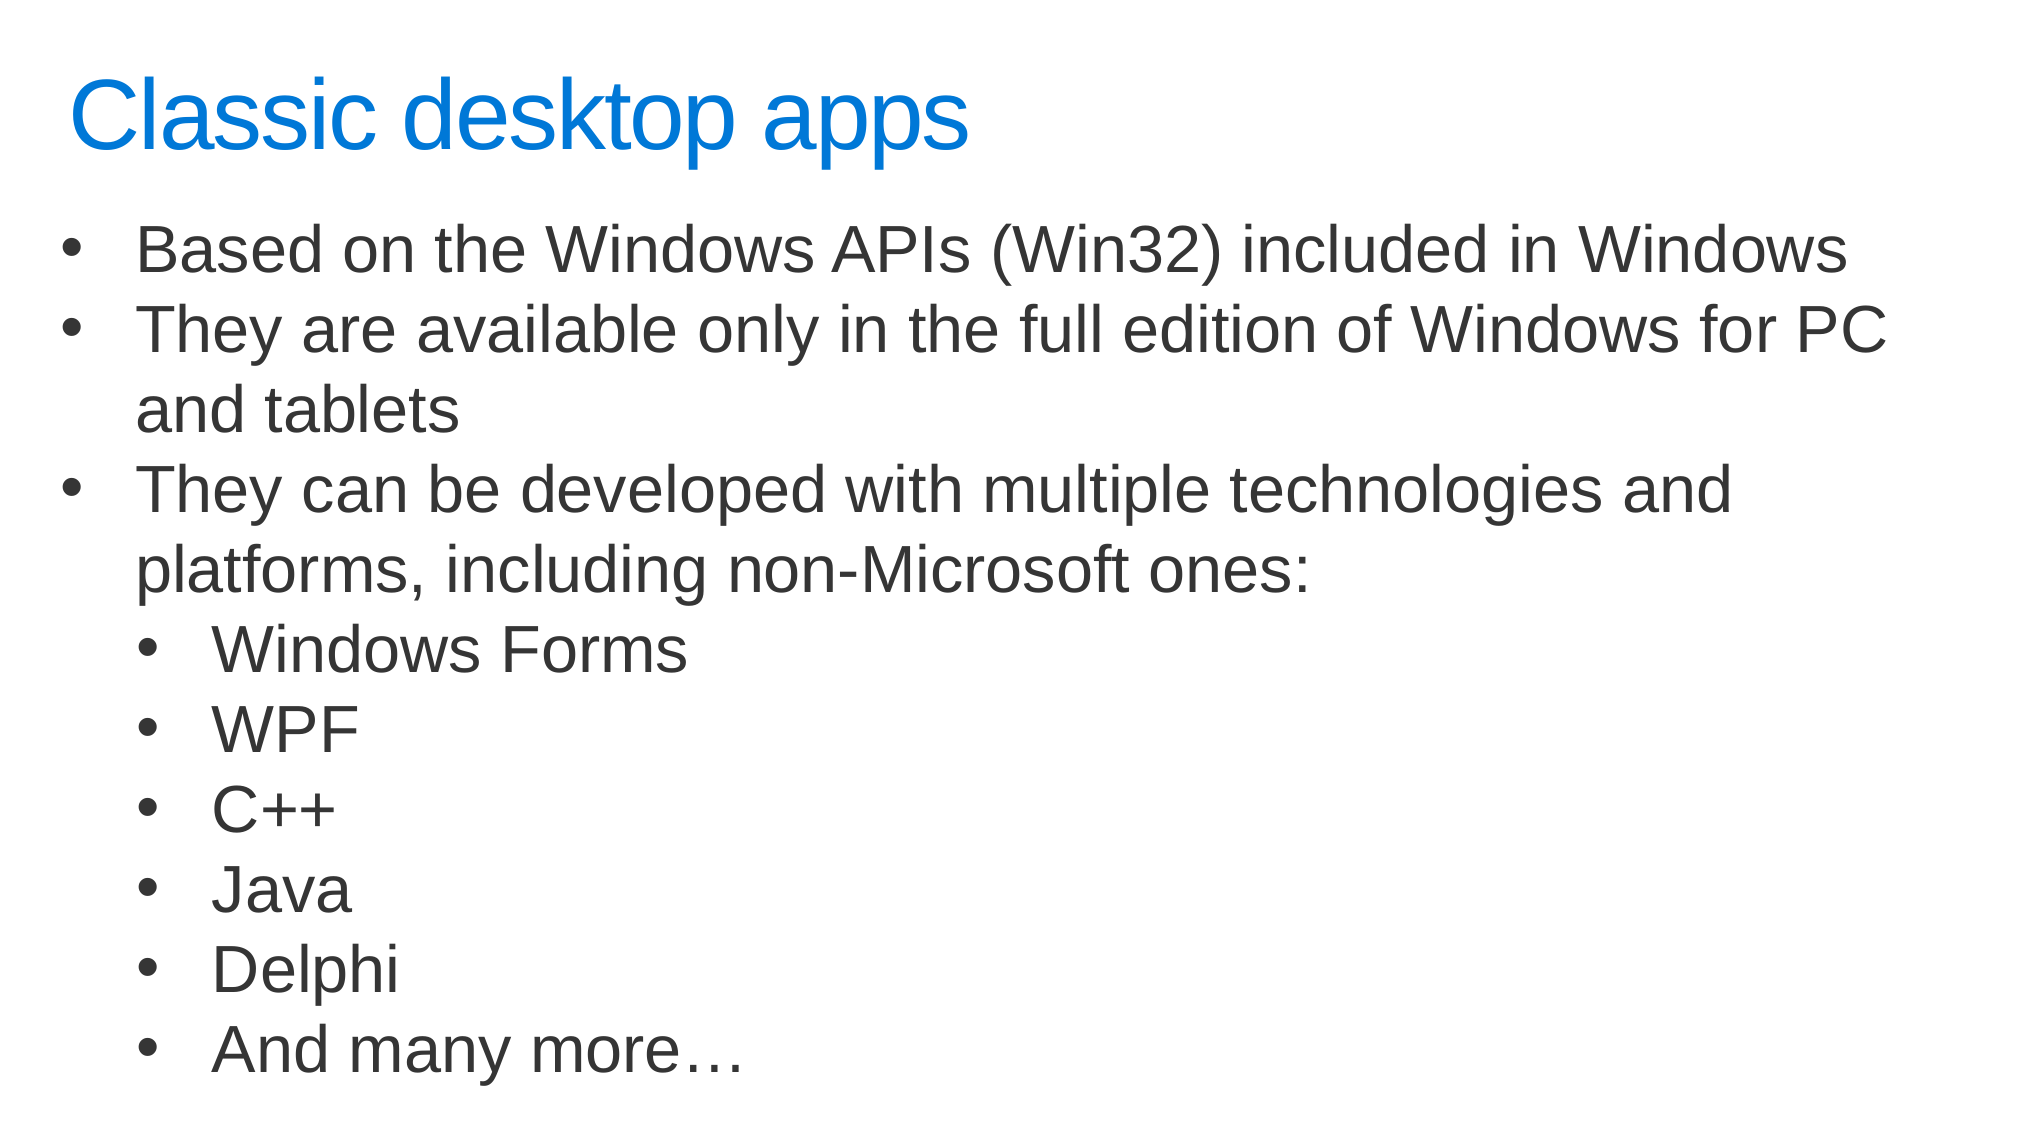

# Classic desktop apps
Based on the Windows APIs (Win32) included in Windows
They are available only in the full edition of Windows for PC and tablets
They can be developed with multiple technologies and platforms, including non-Microsoft ones:
Windows Forms
WPF
C++
Java
Delphi
And many more…